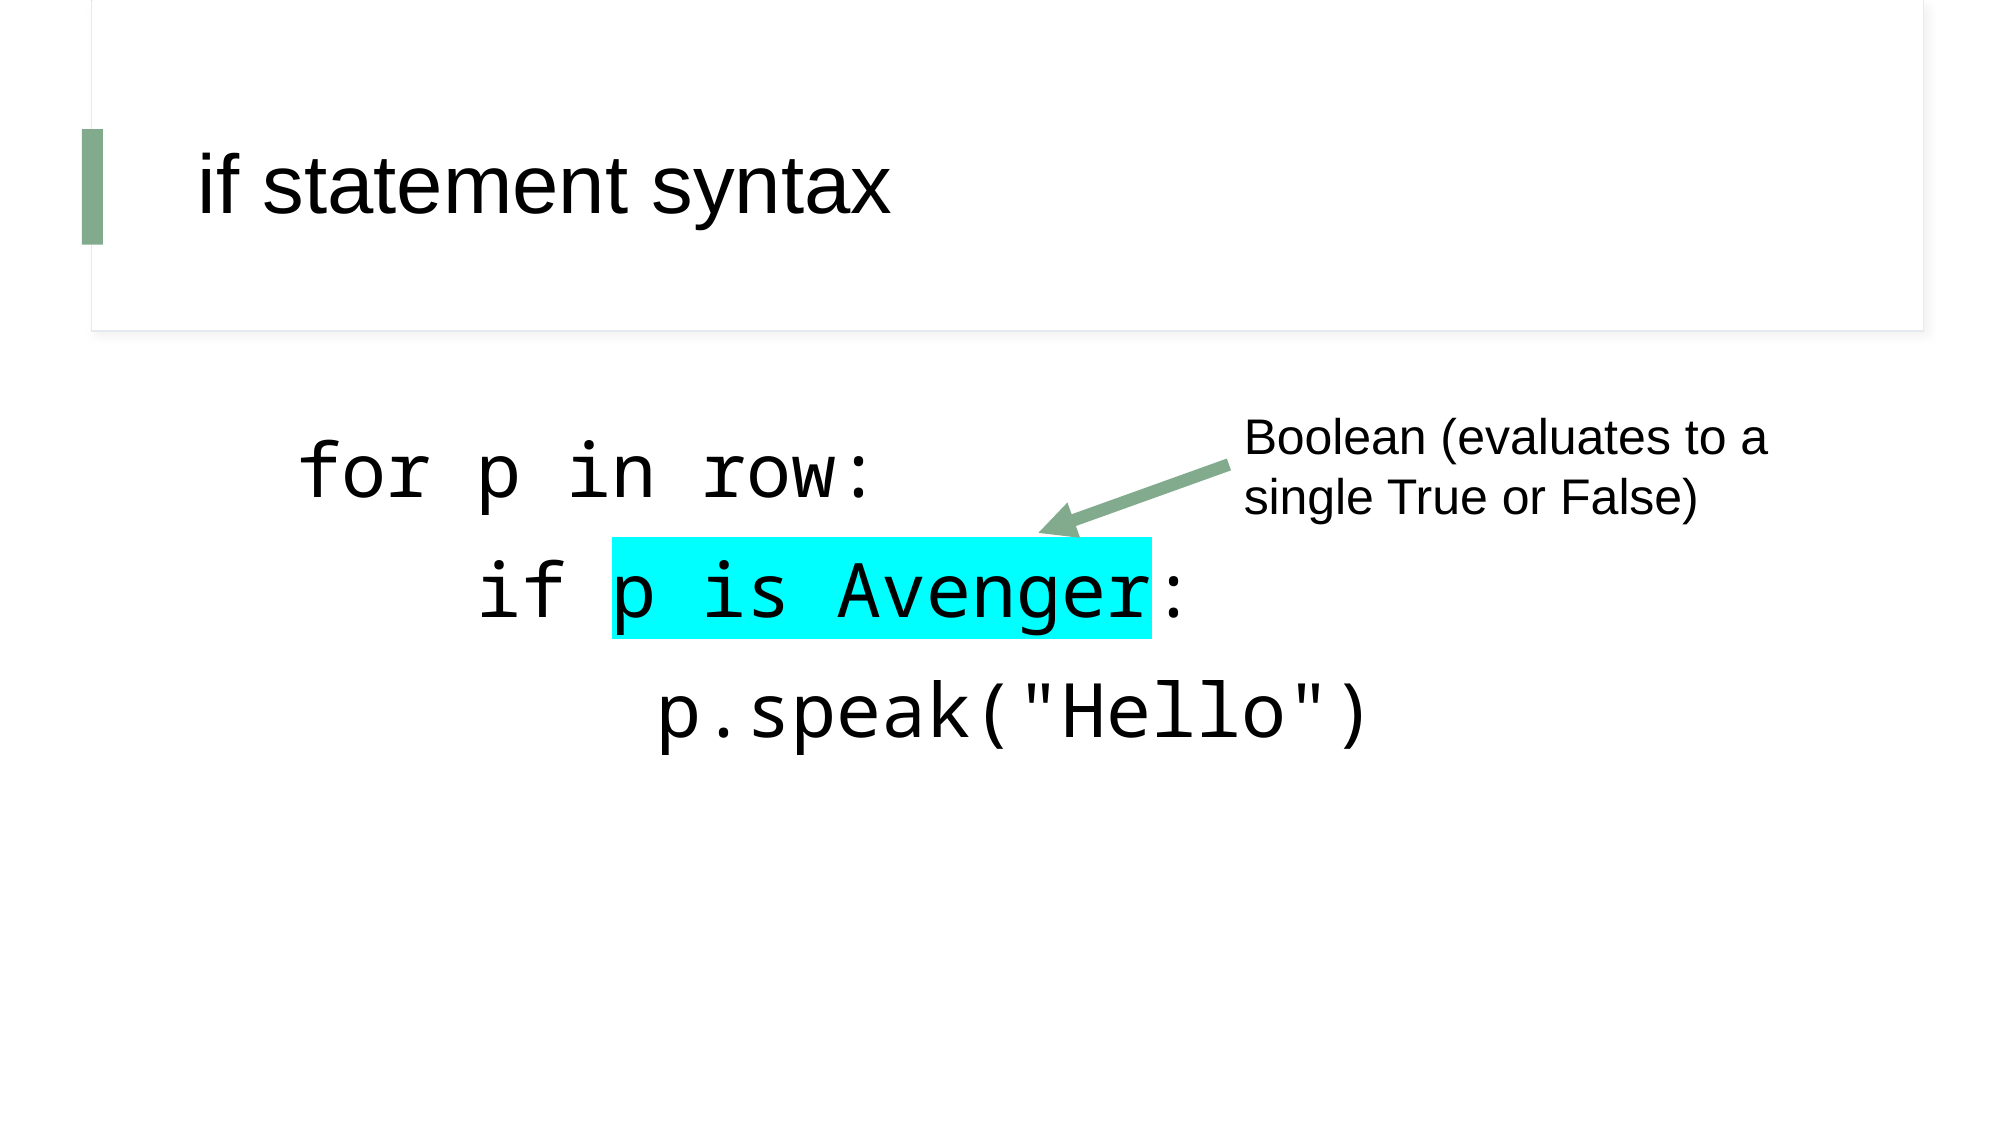

# if statement syntax
 for p in row:
     if p is Avenger:
         p.speak("Hello")

Boolean (evaluates to a single True or False)